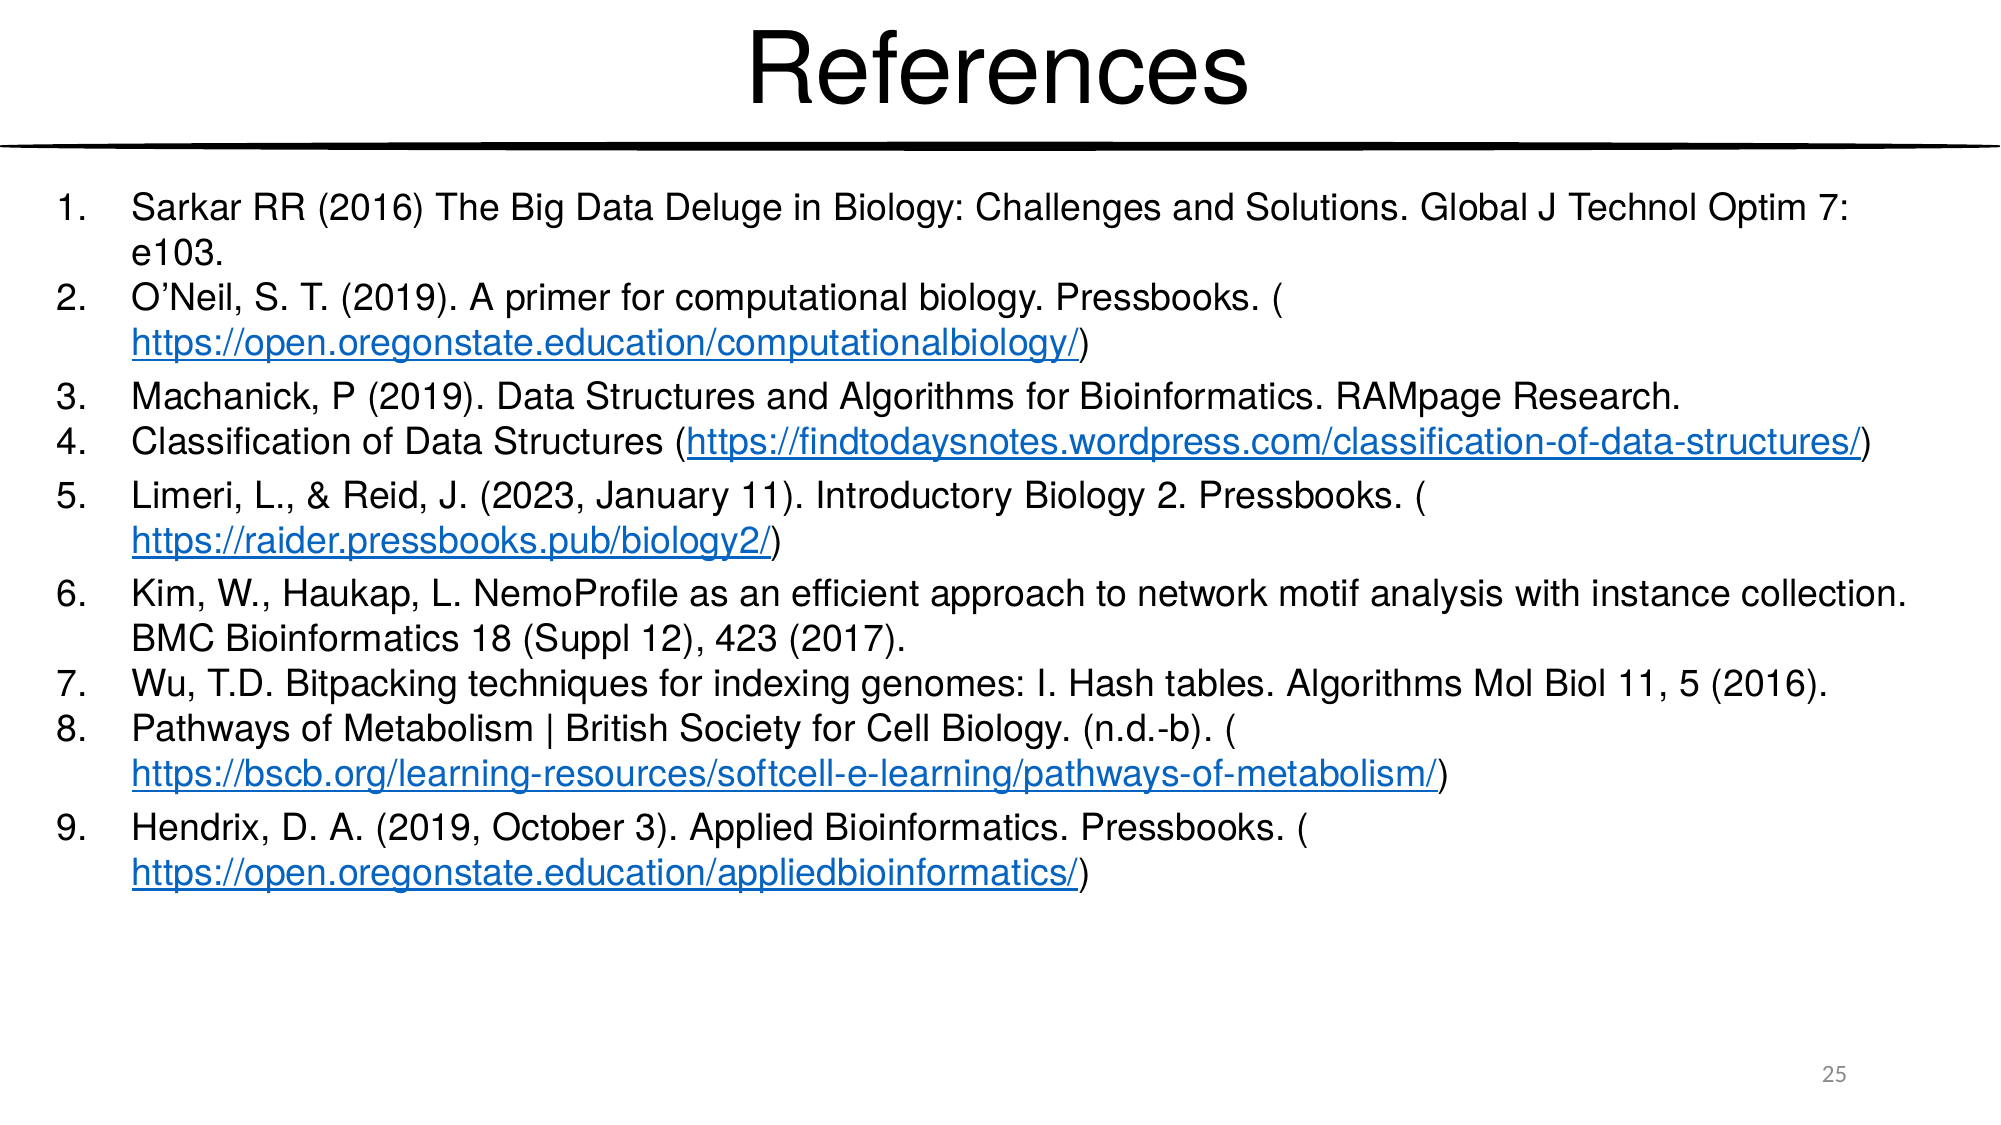

# References

Sarkar RR (2016) The Big Data Deluge in Biology: Challenges and Solutions. Global J Technol Optim 7: e103.
O’Neil, S. T. (2019). A primer for computational biology. Pressbooks. (https://open.oregonstate.education/computationalbiology/)
Machanick, P (2019). Data Structures and Algorithms for Bioinformatics. RAMpage Research.
Classification of Data Structures (https://findtodaysnotes.wordpress.com/classification-of-data-structures/)
Limeri, L., & Reid, J. (2023, January 11). Introductory Biology 2. Pressbooks. (https://raider.pressbooks.pub/biology2/)
Kim, W., Haukap, L. NemoProfile as an efficient approach to network motif analysis with instance collection. BMC Bioinformatics 18 (Suppl 12), 423 (2017).
Wu, T.D. Bitpacking techniques for indexing genomes: I. Hash tables. Algorithms Mol Biol 11, 5 (2016).
Pathways of Metabolism | British Society for Cell Biology. (n.d.-b). (https://bscb.org/learning-resources/softcell-e-learning/pathways-of-metabolism/)
Hendrix, D. A. (2019, October 3). Applied Bioinformatics. Pressbooks. (https://open.oregonstate.education/appliedbioinformatics/)

25